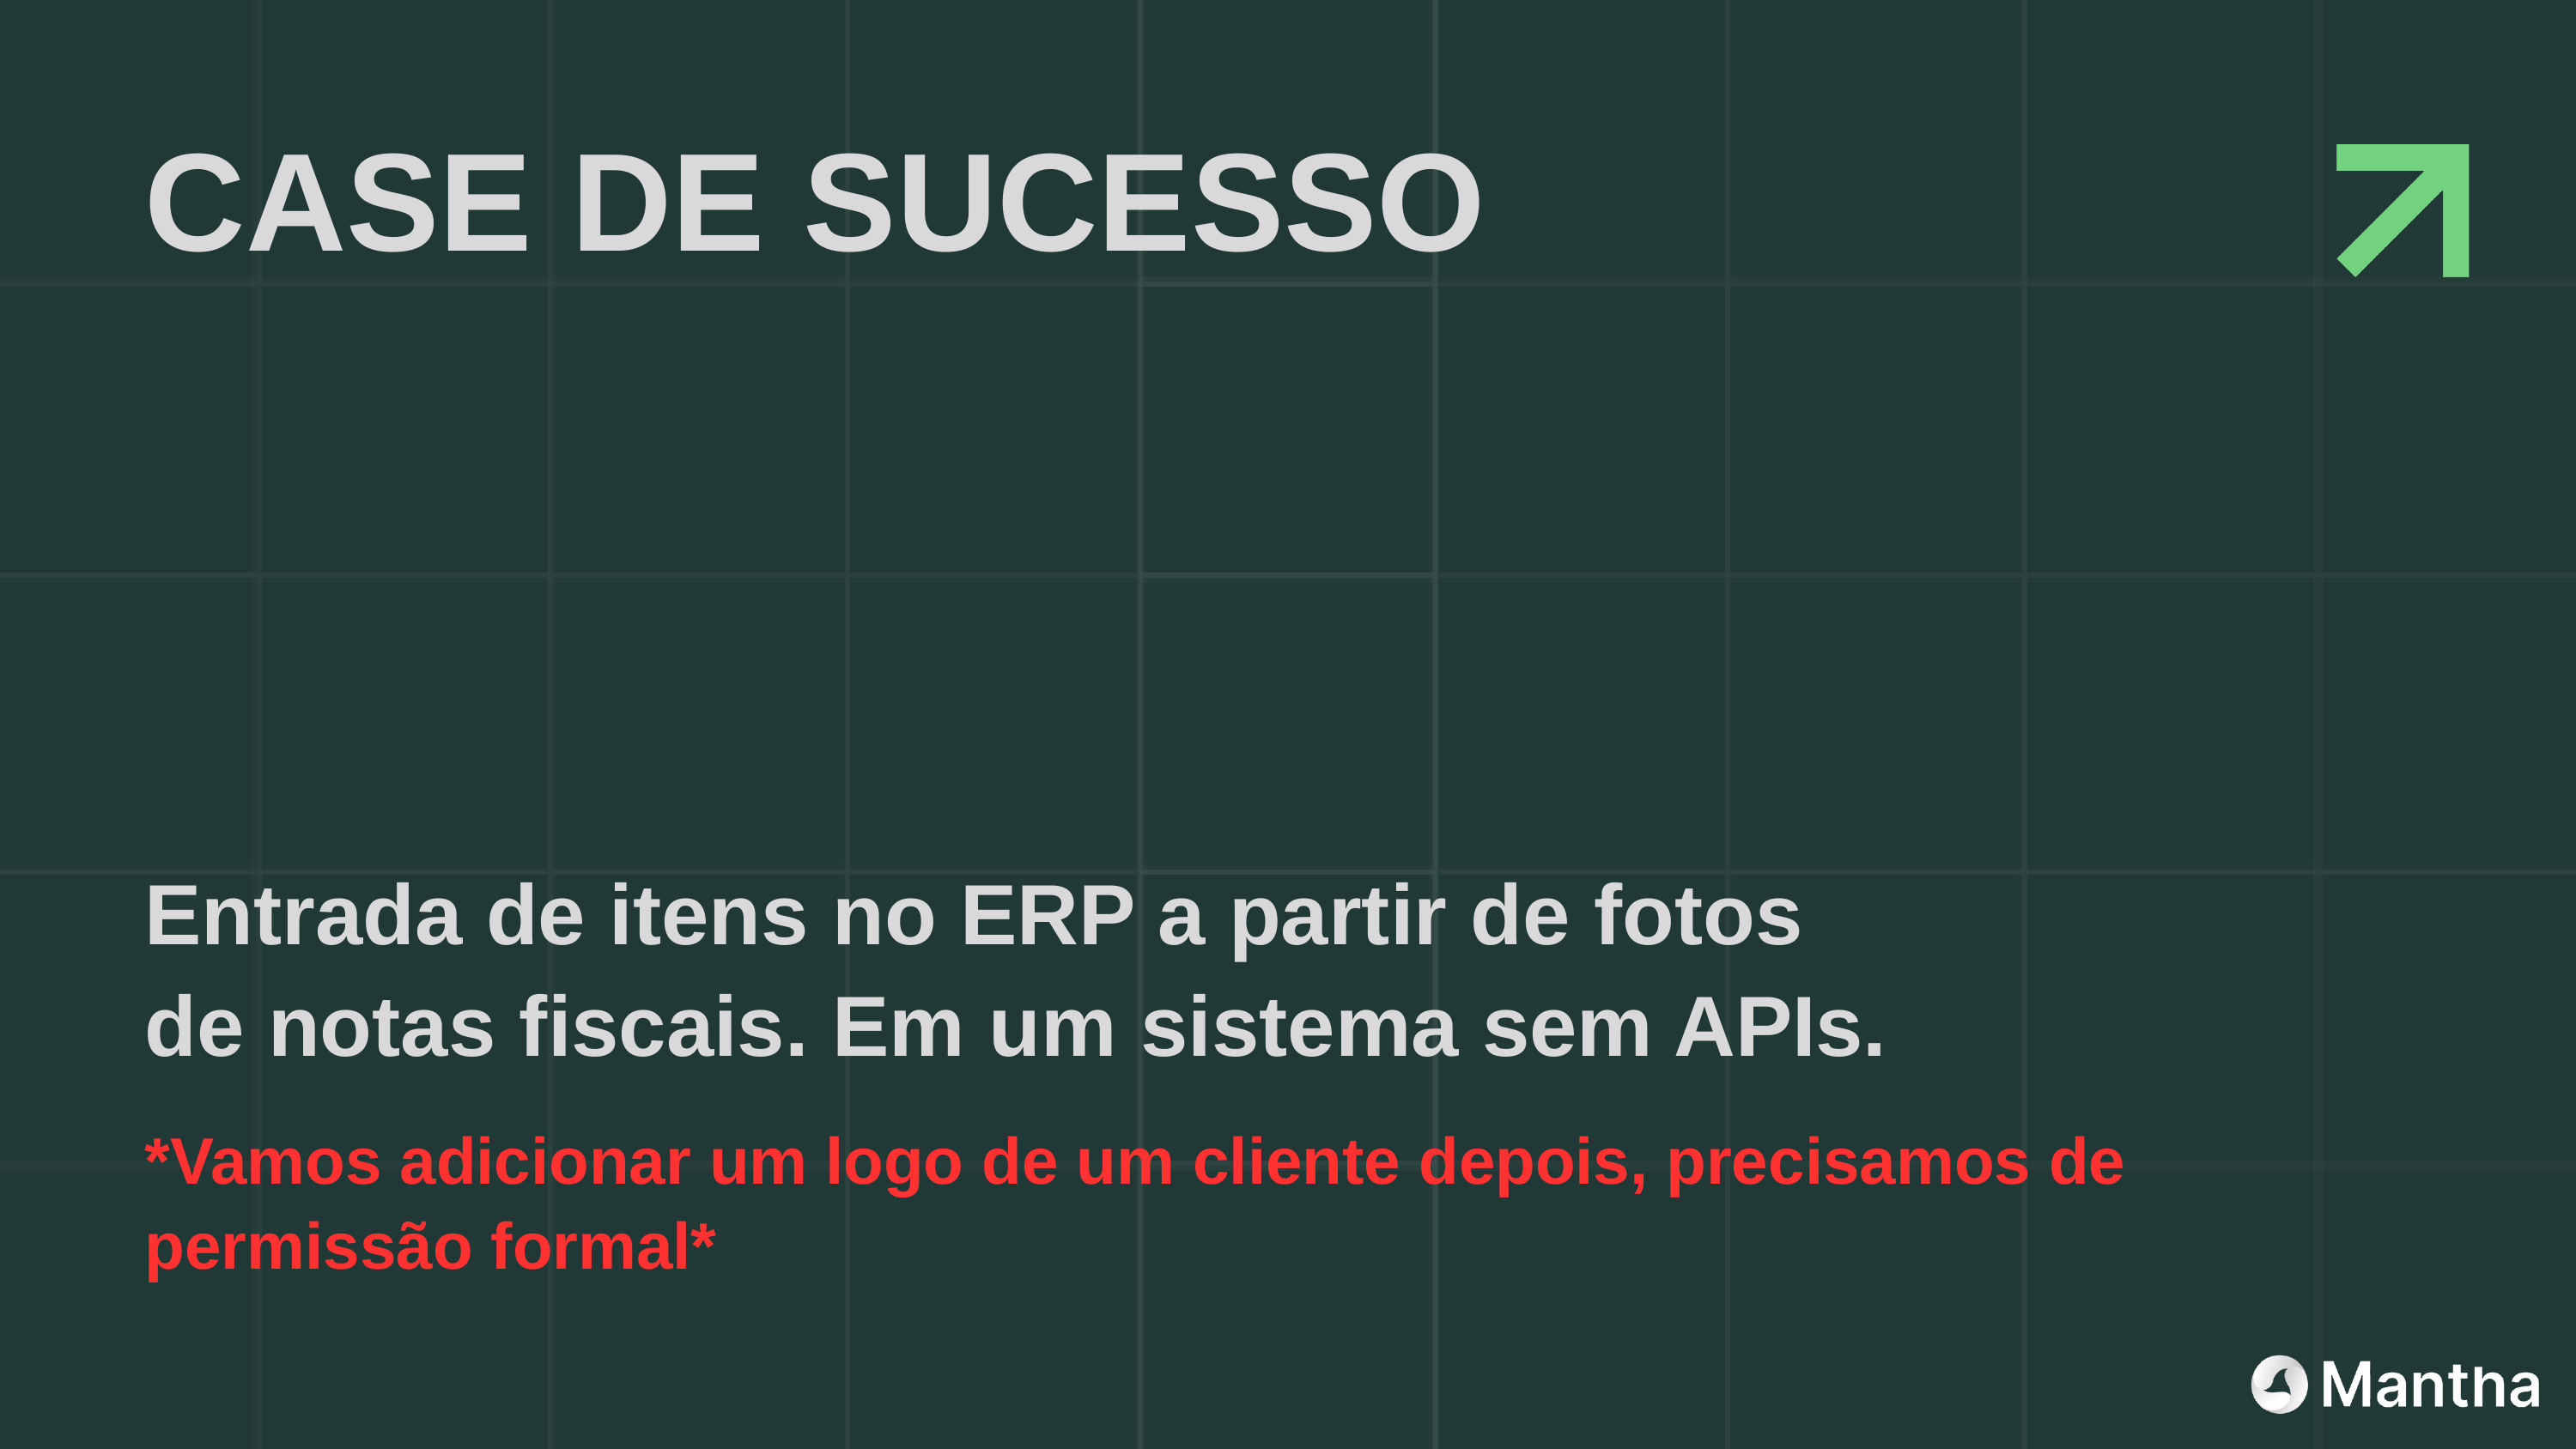

CASE DE SUCESSO

Entrada de itens no ERP a partir de fotos de notas fiscais. Em um sistema sem APIs.
*Vamos adicionar um logo de um cliente depois, precisamos de permissão formal*